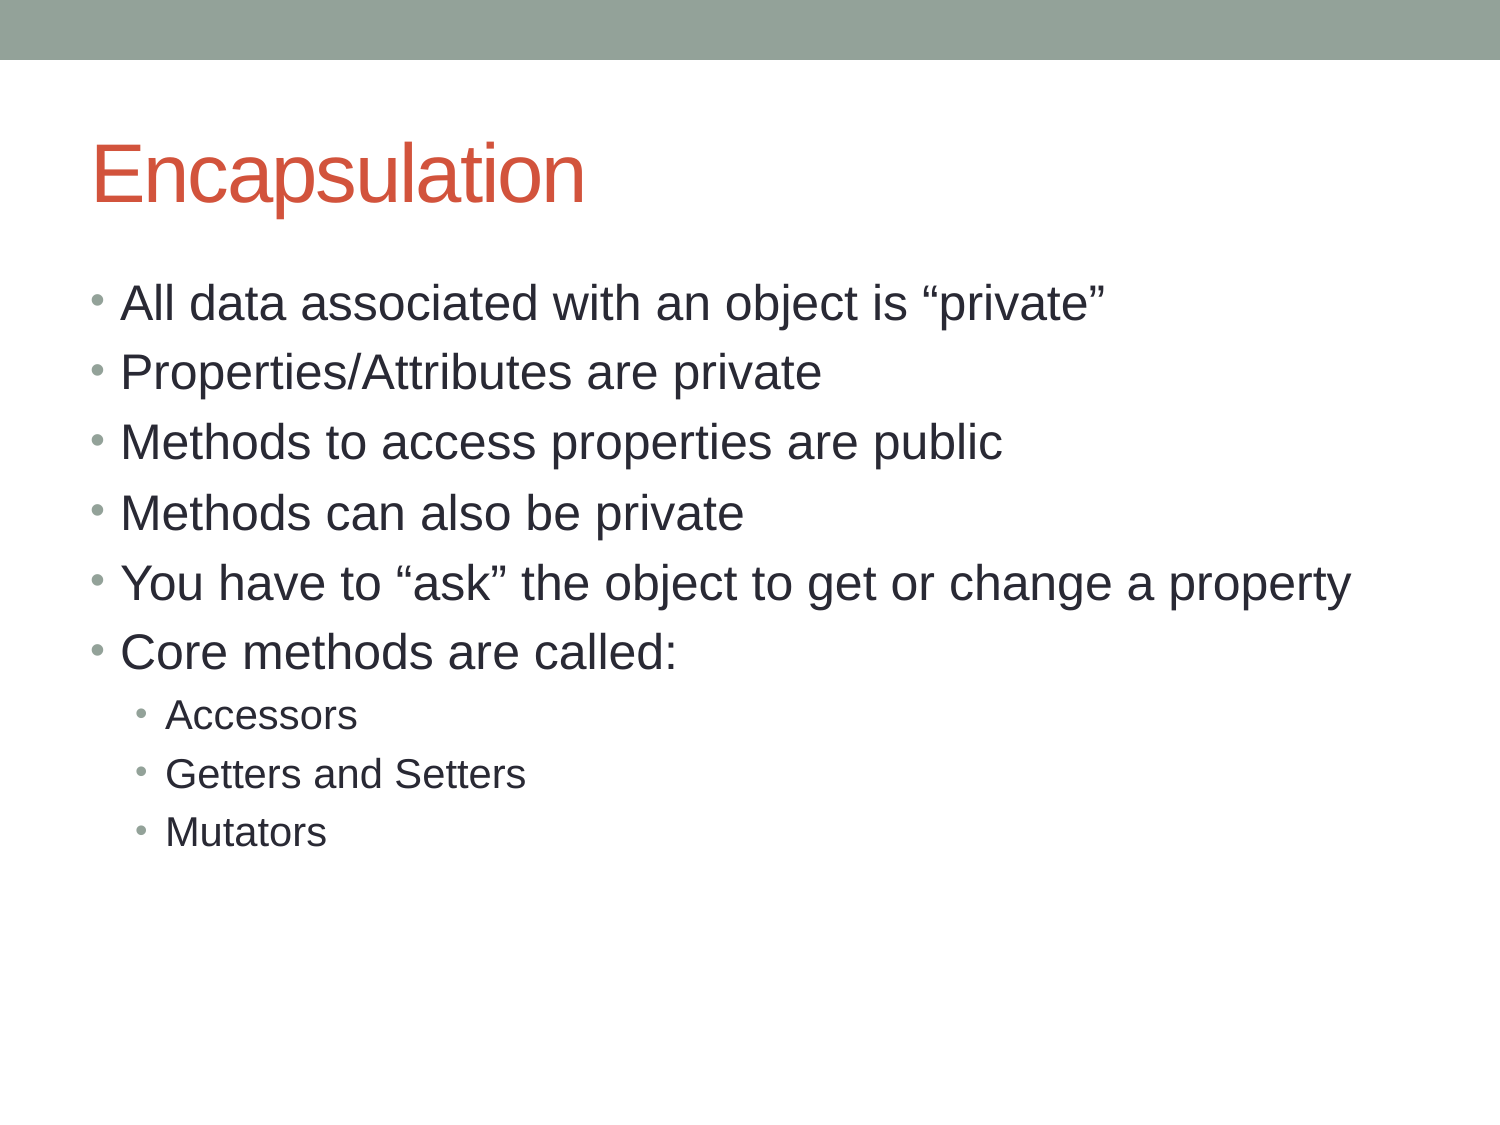

# Encapsulation
All data associated with an object is “private”
Properties/Attributes are private
Methods to access properties are public
Methods can also be private
You have to “ask” the object to get or change a property
Core methods are called:
Accessors
Getters and Setters
Mutators